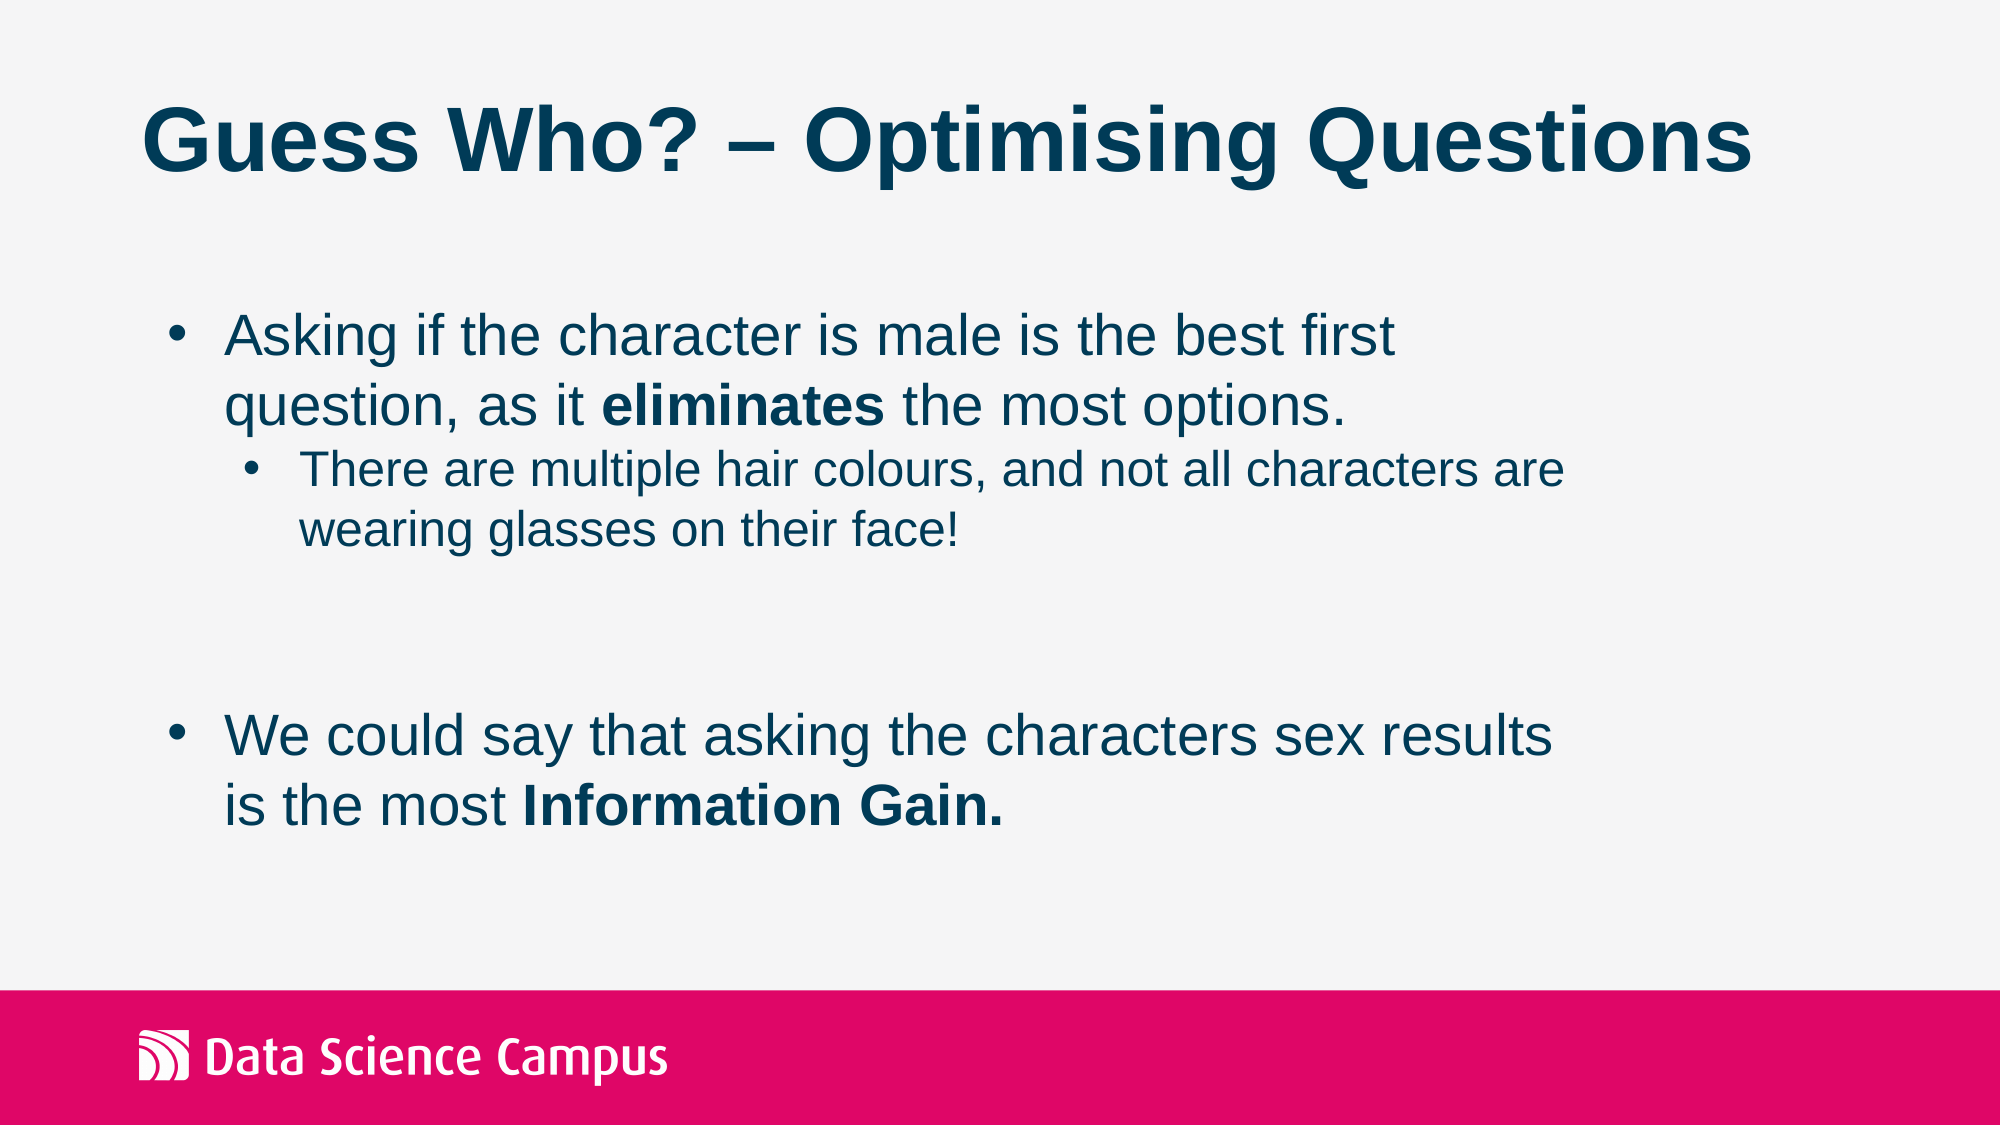

Guess Who? – Optimising Questions
Asking if the character is male is the best first question, as it eliminates the most options.
There are multiple hair colours, and not all characters are wearing glasses on their face!

We could say that asking the characters sex results is the most Information Gain.